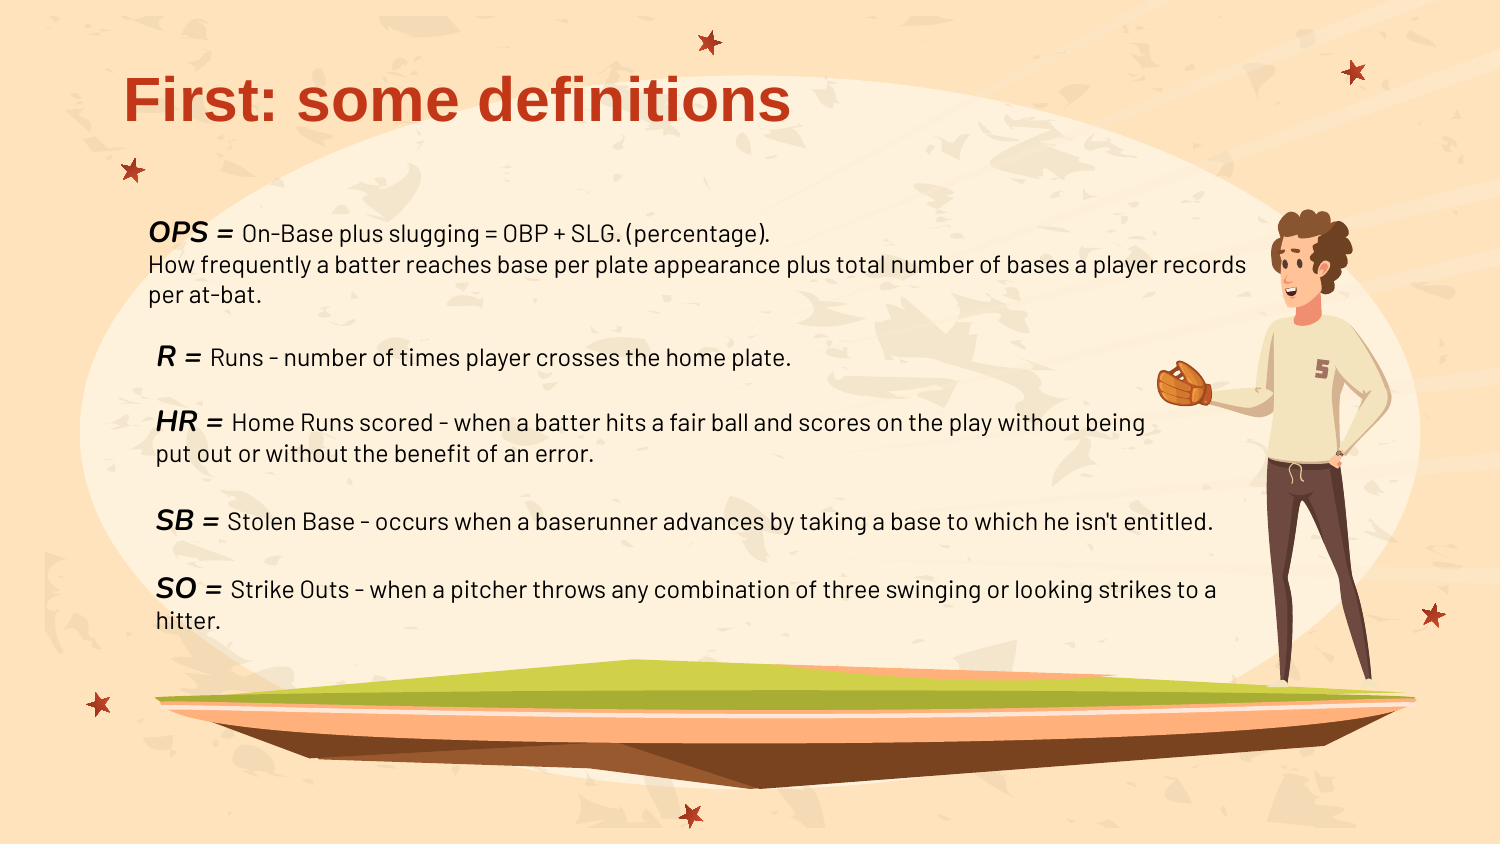

# First: some definitions

OPS = On-Base plus slugging = OBP + SLG. (percentage).
How frequently a batter reaches base per plate appearance plus total number of bases a player records per at-bat.

R = Runs - number of times player crosses the home plate.
HR = Home Runs scored - when a batter hits a fair ball and scores on the play without being put out or without the benefit of an error.
SB = Stolen Base - occurs when a baserunner advances by taking a base to which he isn't entitled.
SO = Strike Outs - when a pitcher throws any combination of three swinging or looking strikes to a hitter.